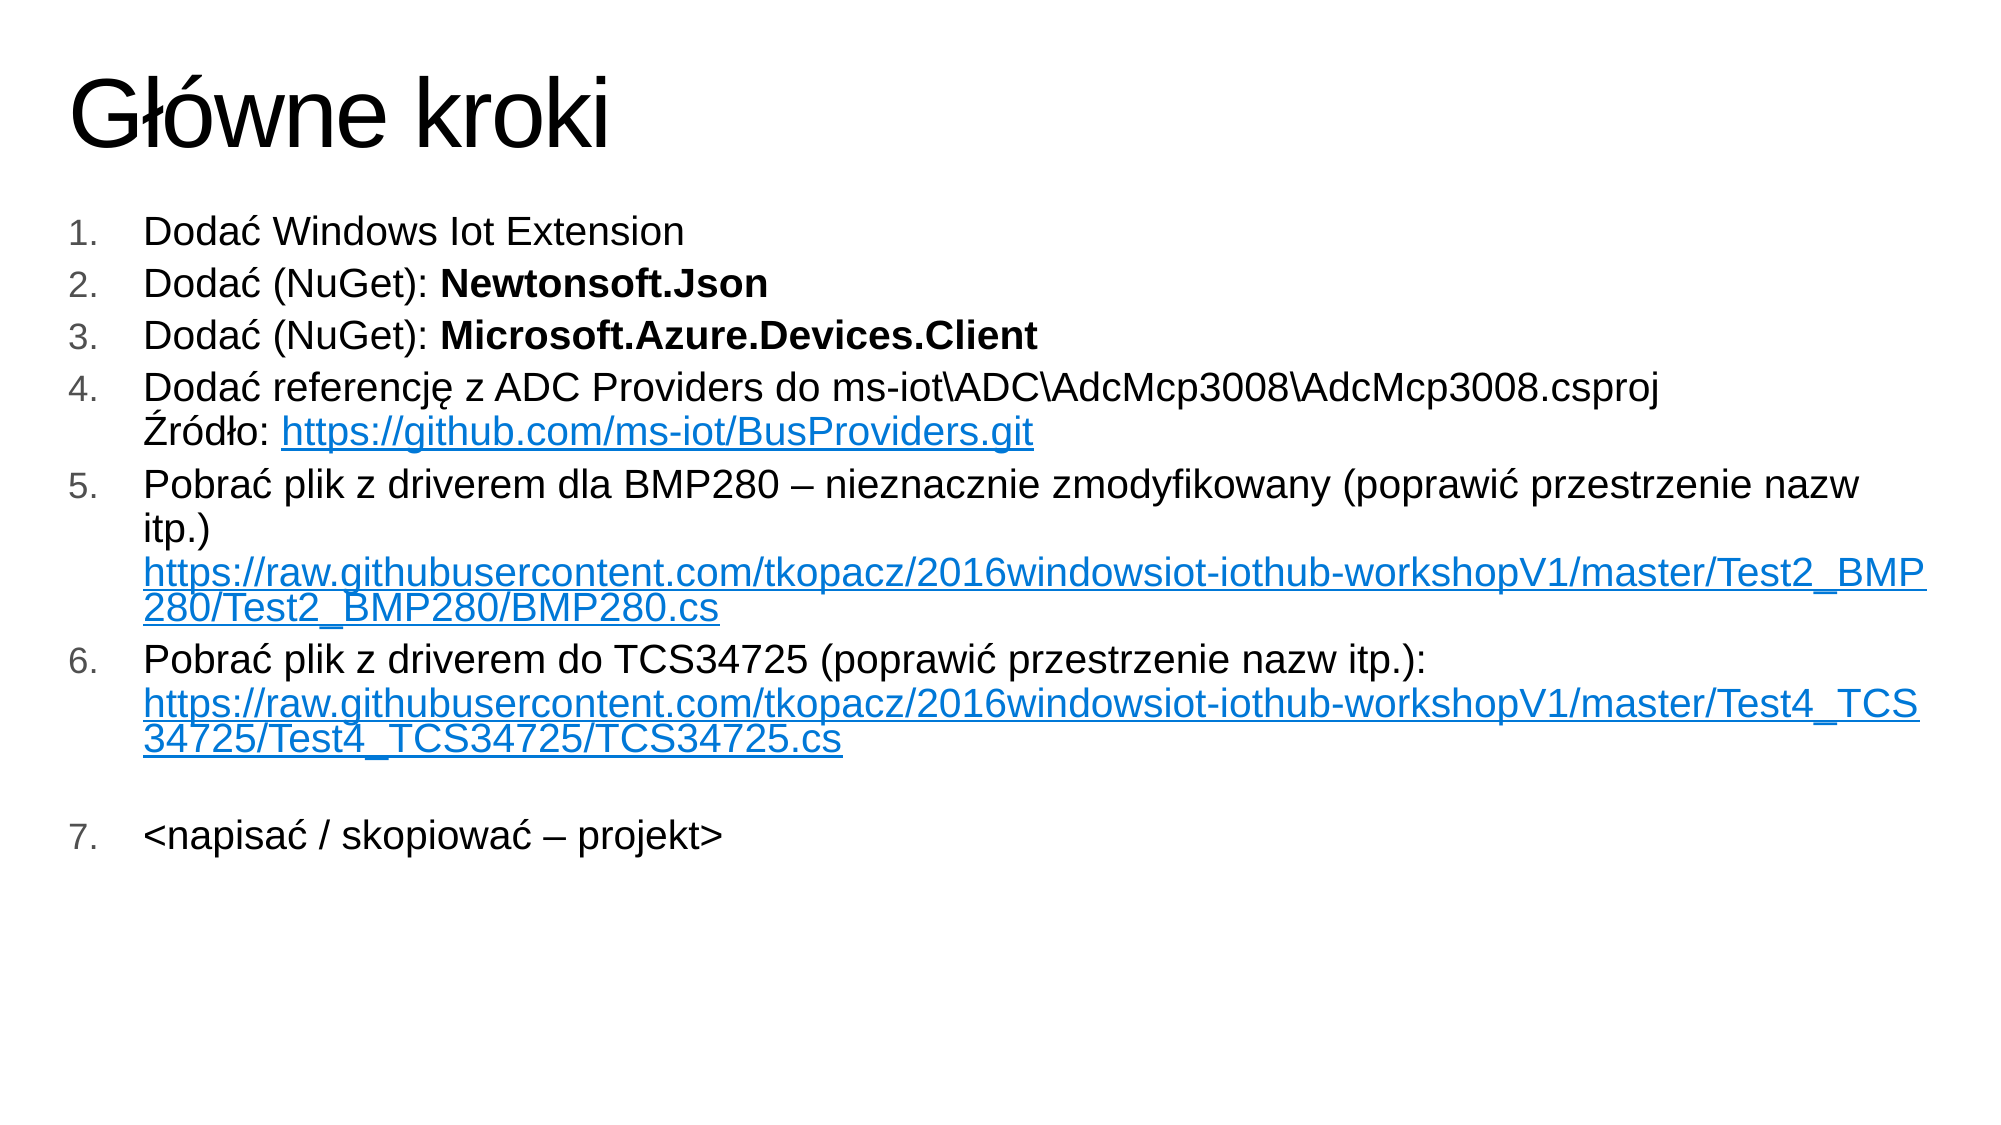

# Główne kroki
Dodać Windows Iot Extension
Dodać (NuGet): Newtonsoft.Json
Dodać (NuGet): Microsoft.Azure.Devices.Client
Dodać referencję z ADC Providers do ms-iot\ADC\AdcMcp3008\AdcMcp3008.csproj
Źródło: https://github.com/ms-iot/BusProviders.git
Pobrać plik z driverem dla BMP280 – nieznacznie zmodyfikowany (poprawić przestrzenie nazw itp.) https://raw.githubusercontent.com/tkopacz/2016windowsiot-iothub-workshopV1/master/Test2_BMP280/Test2_BMP280/BMP280.cs
Pobrać plik z driverem do TCS34725 (poprawić przestrzenie nazw itp.): https://raw.githubusercontent.com/tkopacz/2016windowsiot-iothub-workshopV1/master/Test4_TCS34725/Test4_TCS34725/TCS34725.cs
<napisać / skopiować – projekt>